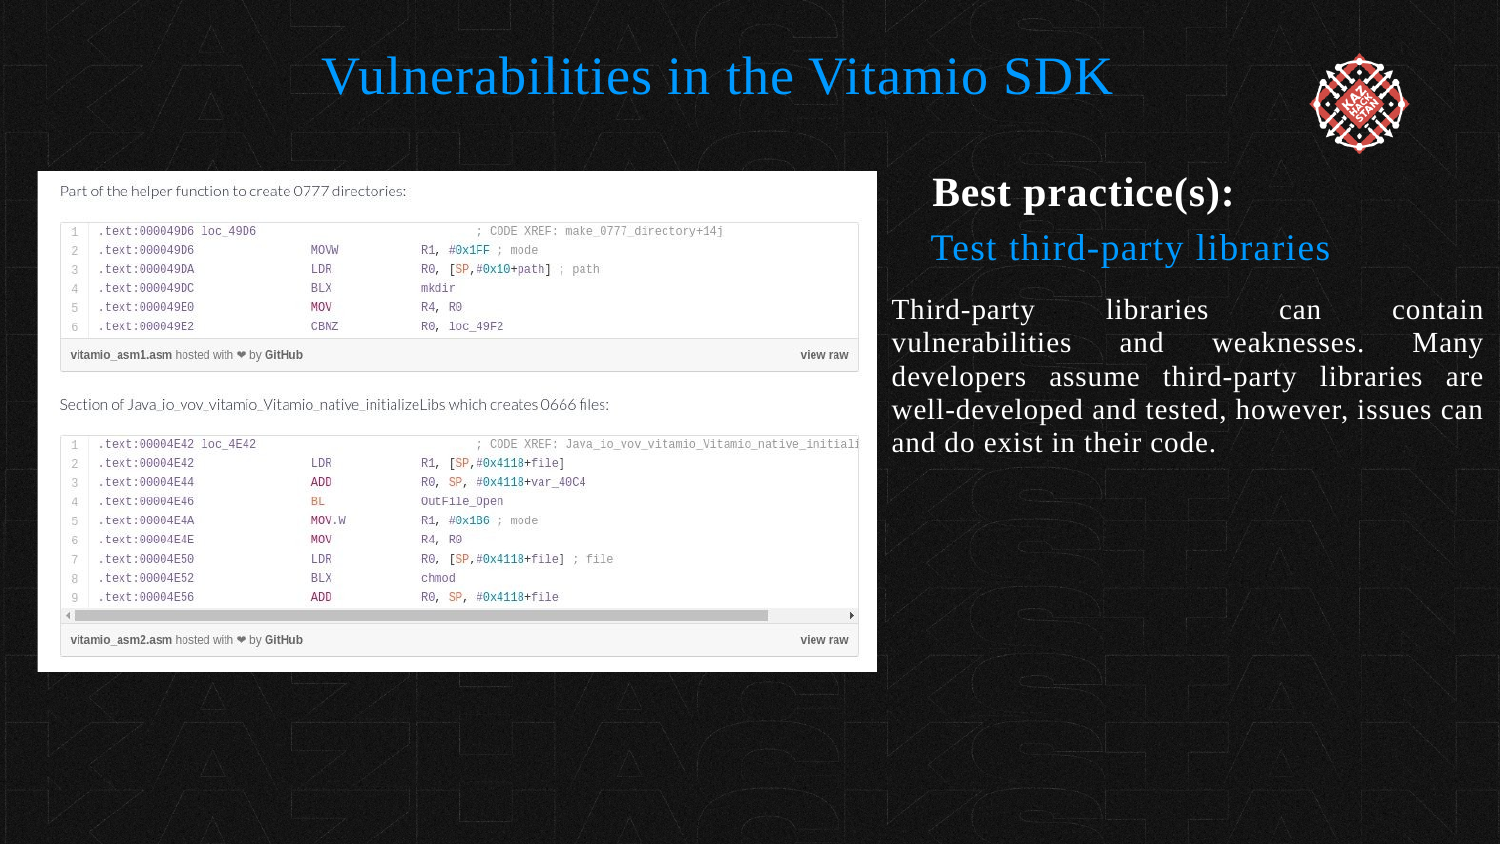

Vulnerabilities in the Vitamio SDK
Best practice(s):

Test third-party libraries
Third-party libraries can contain vulnerabilities and weaknesses. Many developers assume third-party libraries are well-developed and tested, however, issues can and do exist in their code.